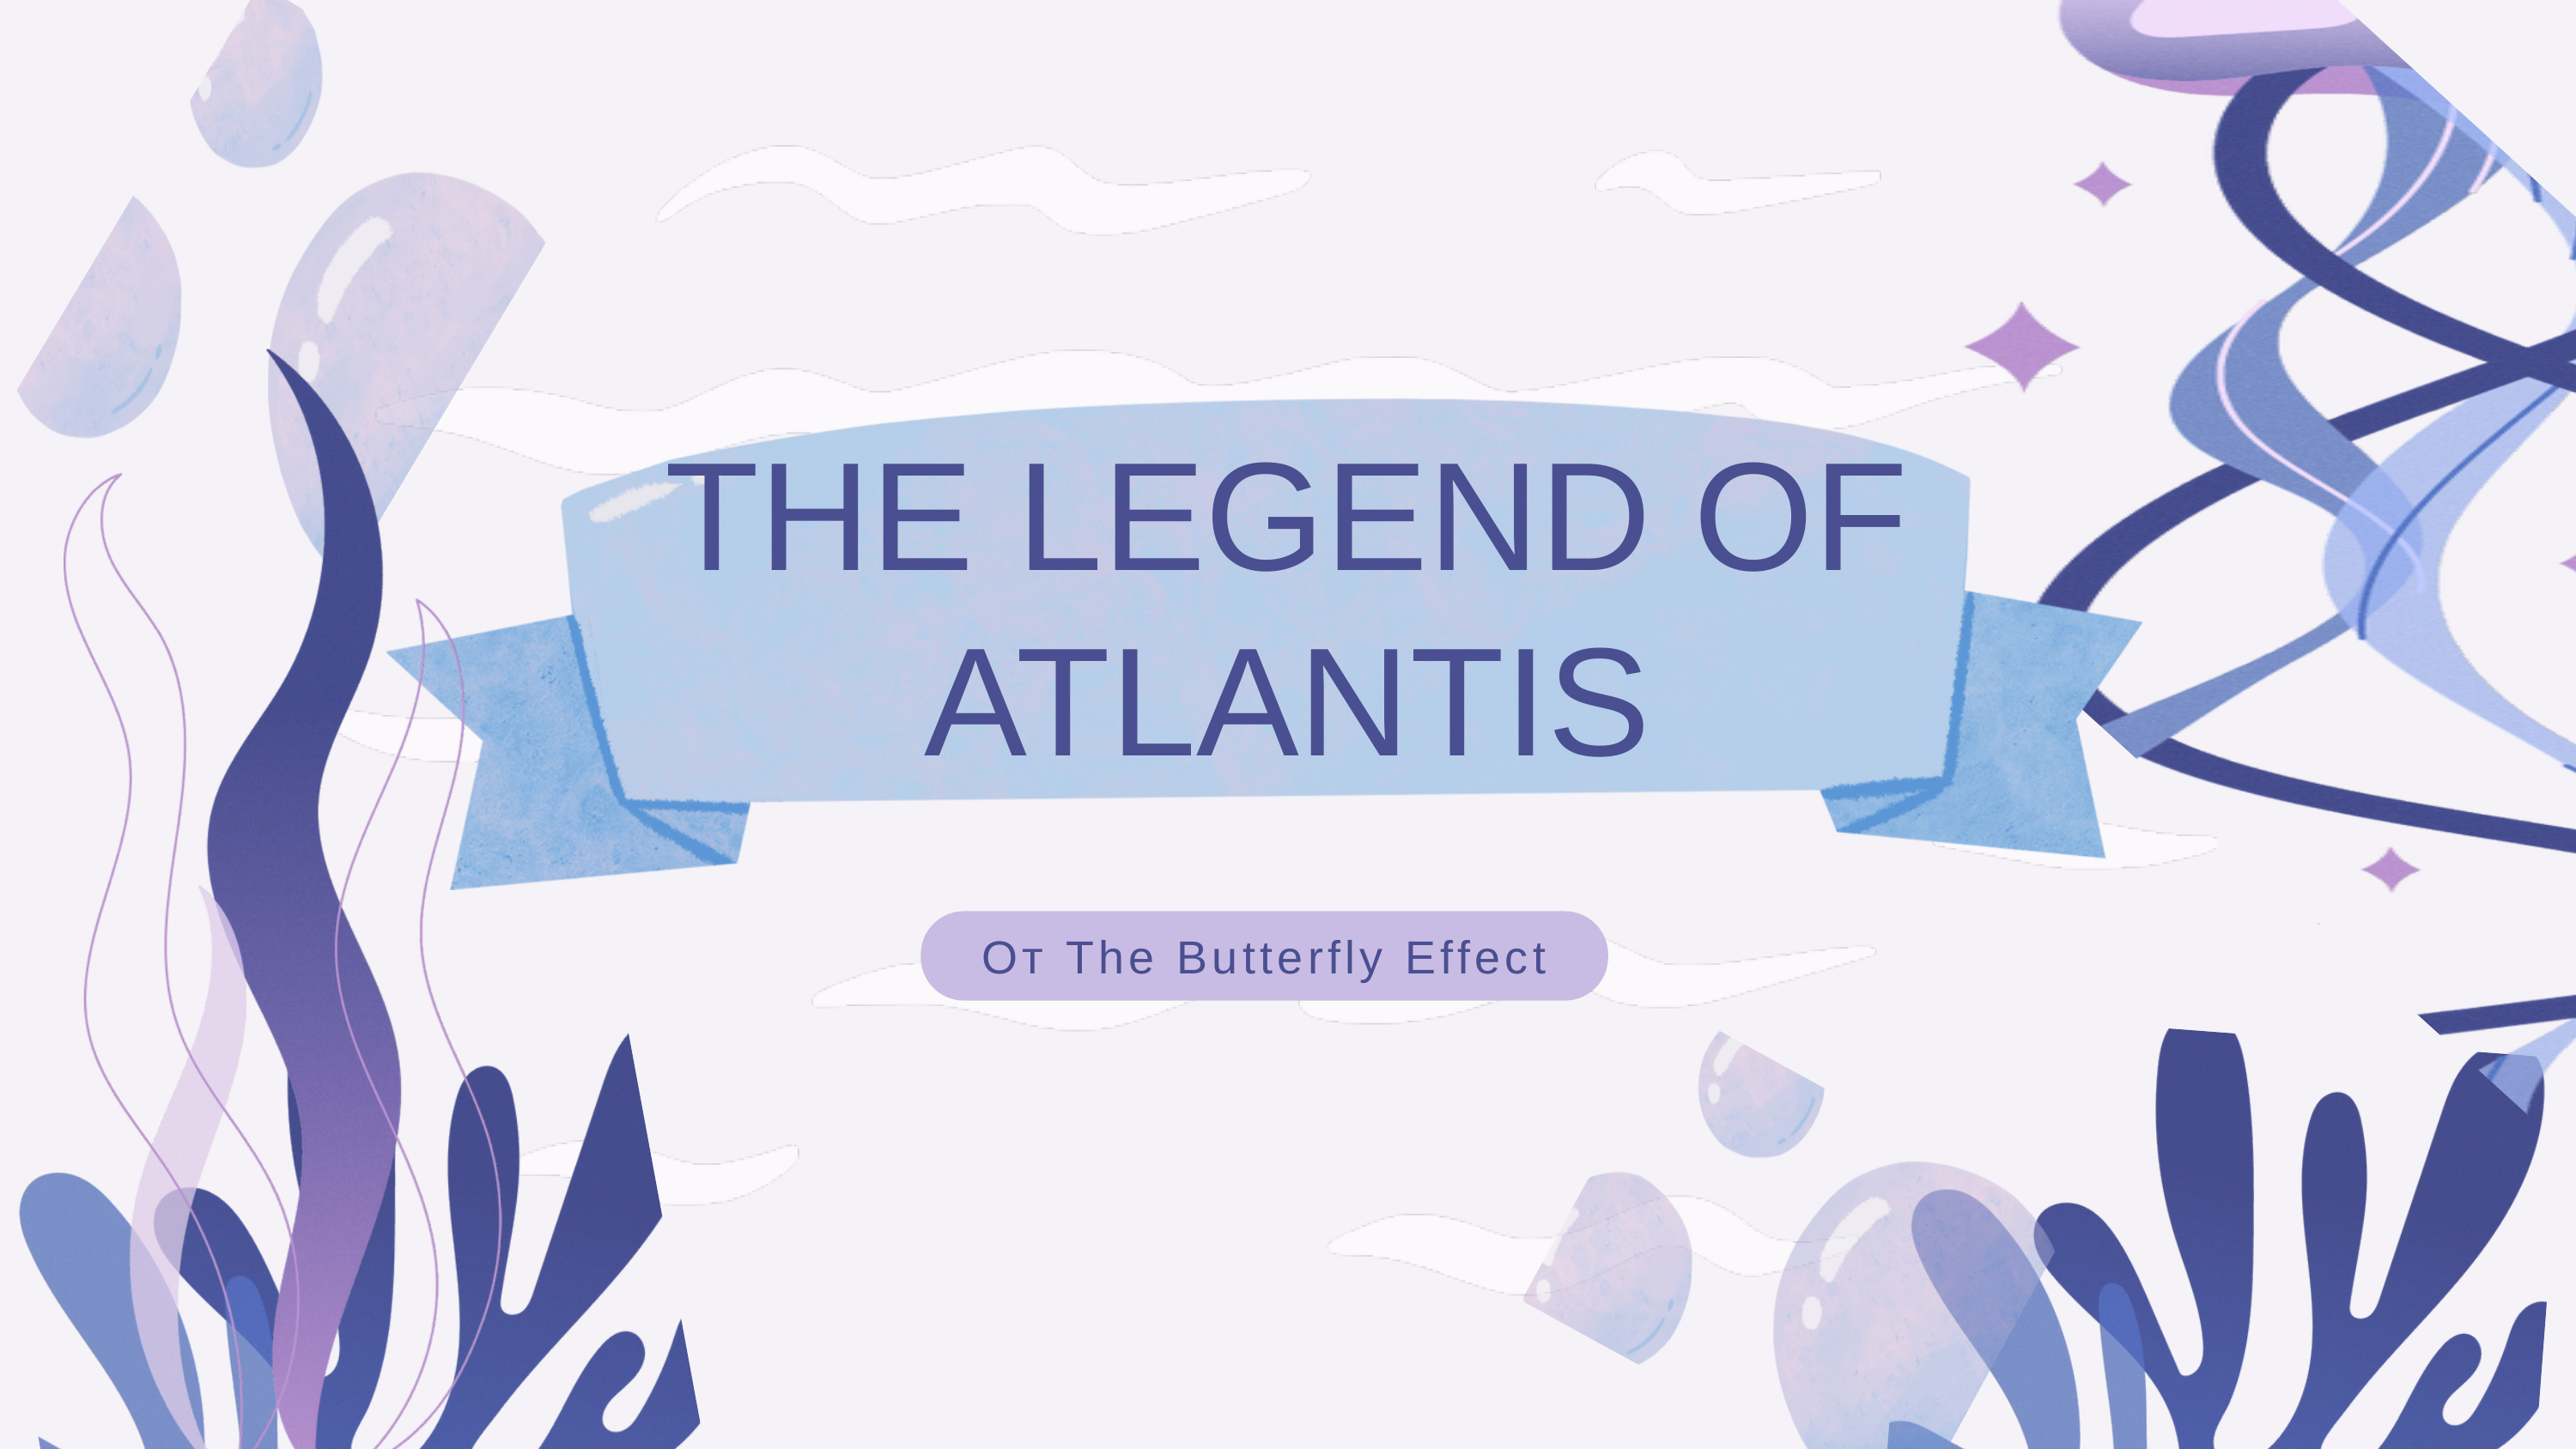

THE LEGEND OF ATLANTIS

От The Butterfly Effect